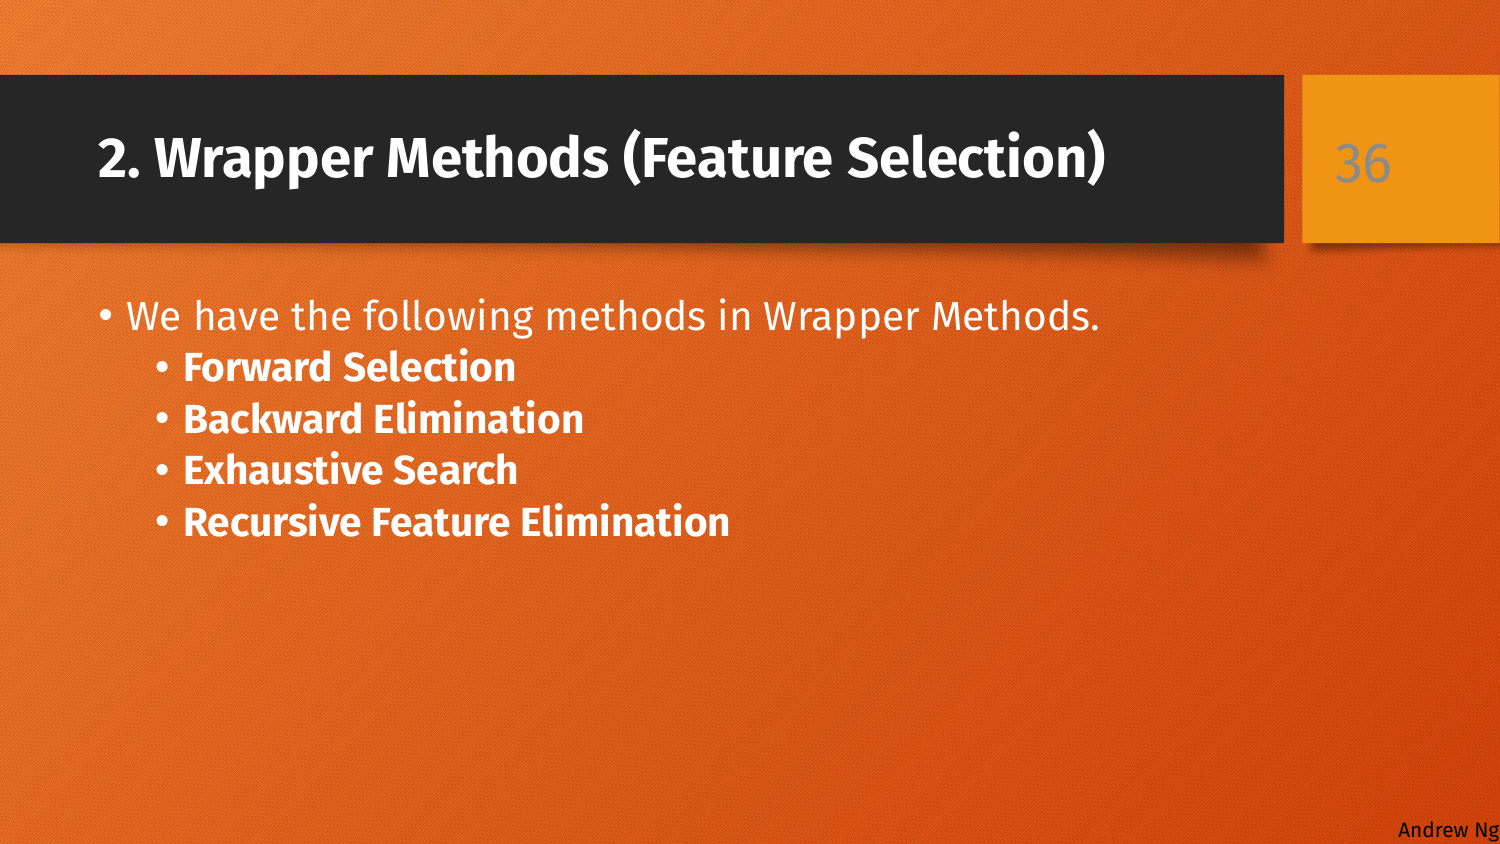

# 2. Wrapper Methods (Feature Selection)
36
We have the following methods in Wrapper Methods.
Forward Selection
Backward Elimination
Exhaustive Search
Recursive Feature Elimination